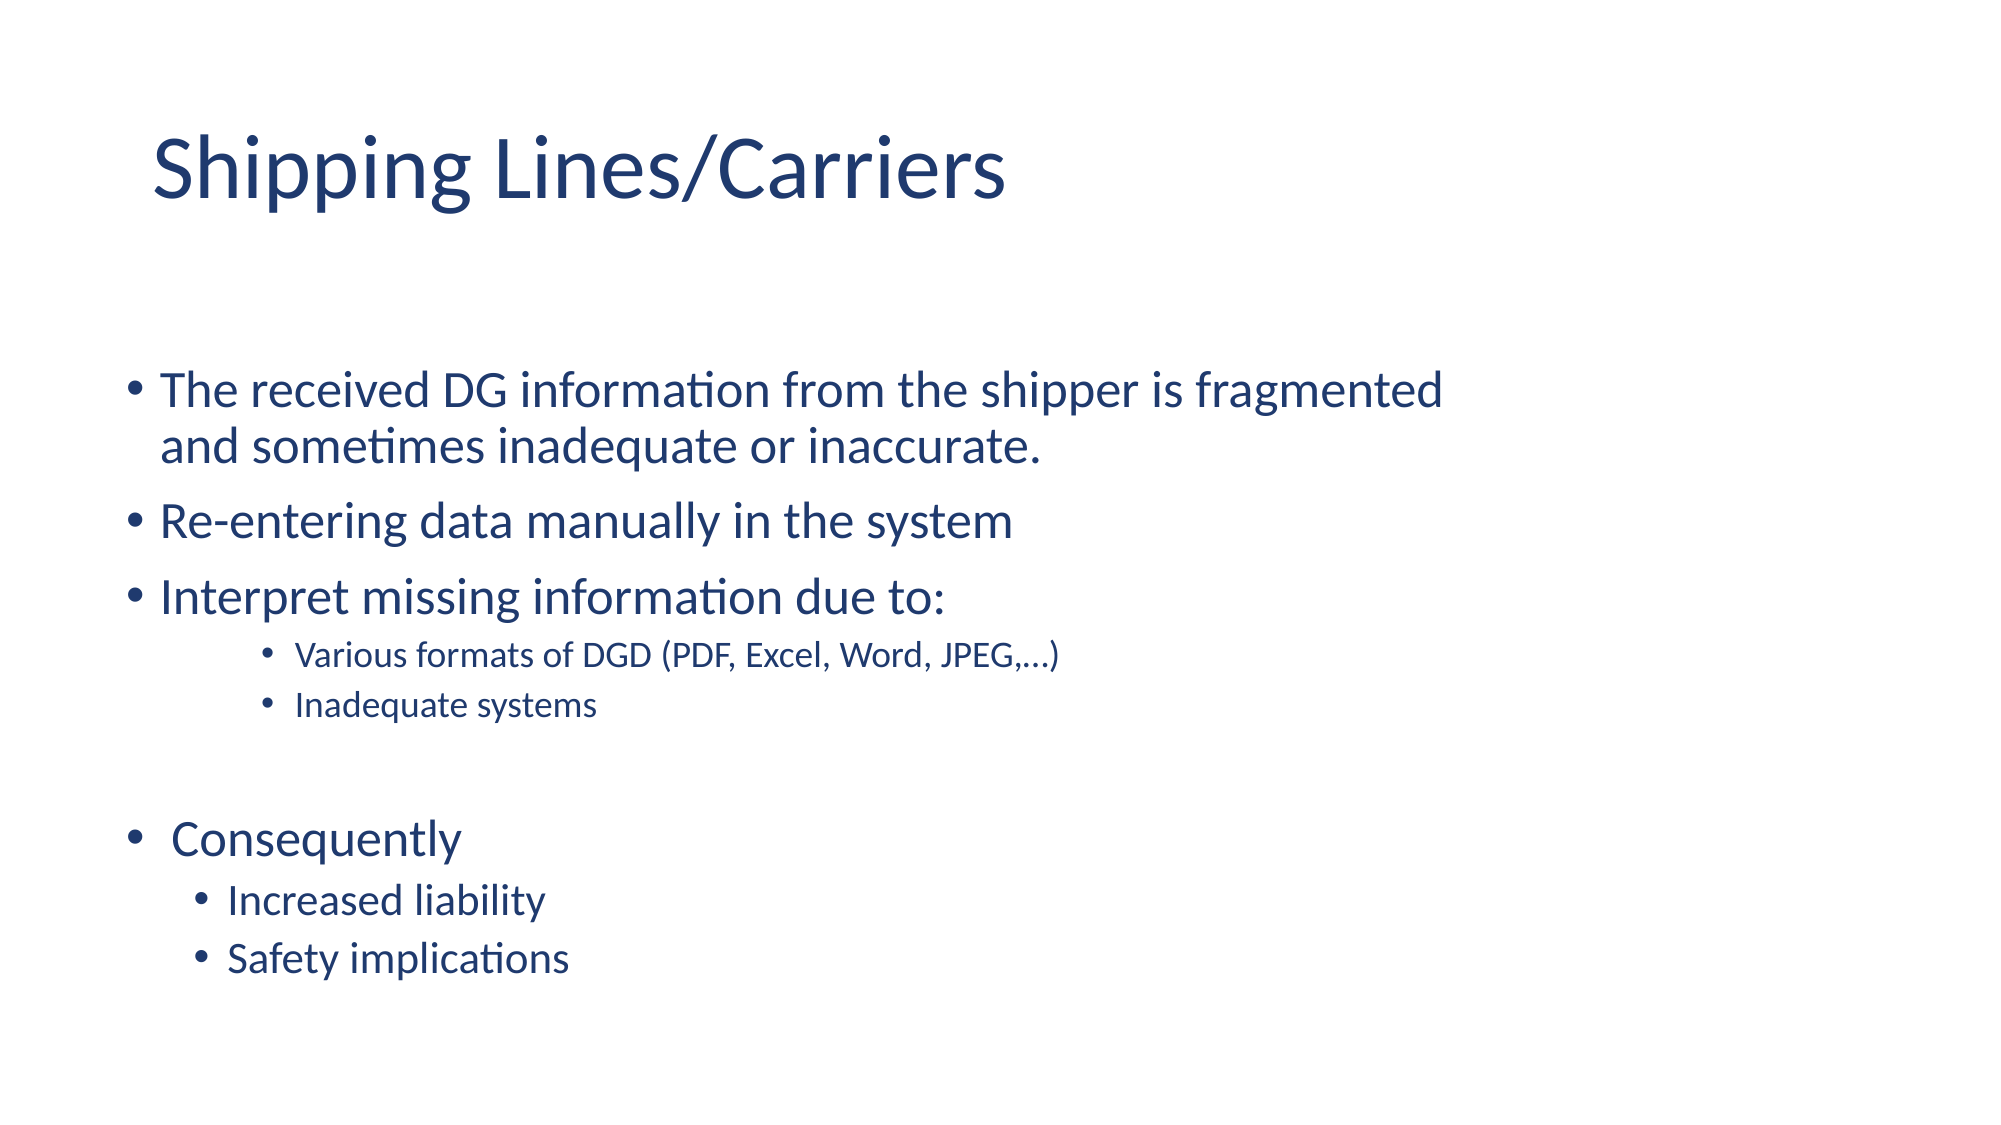

# Shipping Lines/Carriers
The received DG information from the shipper is fragmented and sometimes inadequate or inaccurate.
Re-entering data manually in the system
Interpret missing information due to:
Various formats of DGD (PDF, Excel, Word, JPEG,…)
Inadequate systems

 Consequently
Increased liability
Safety implications